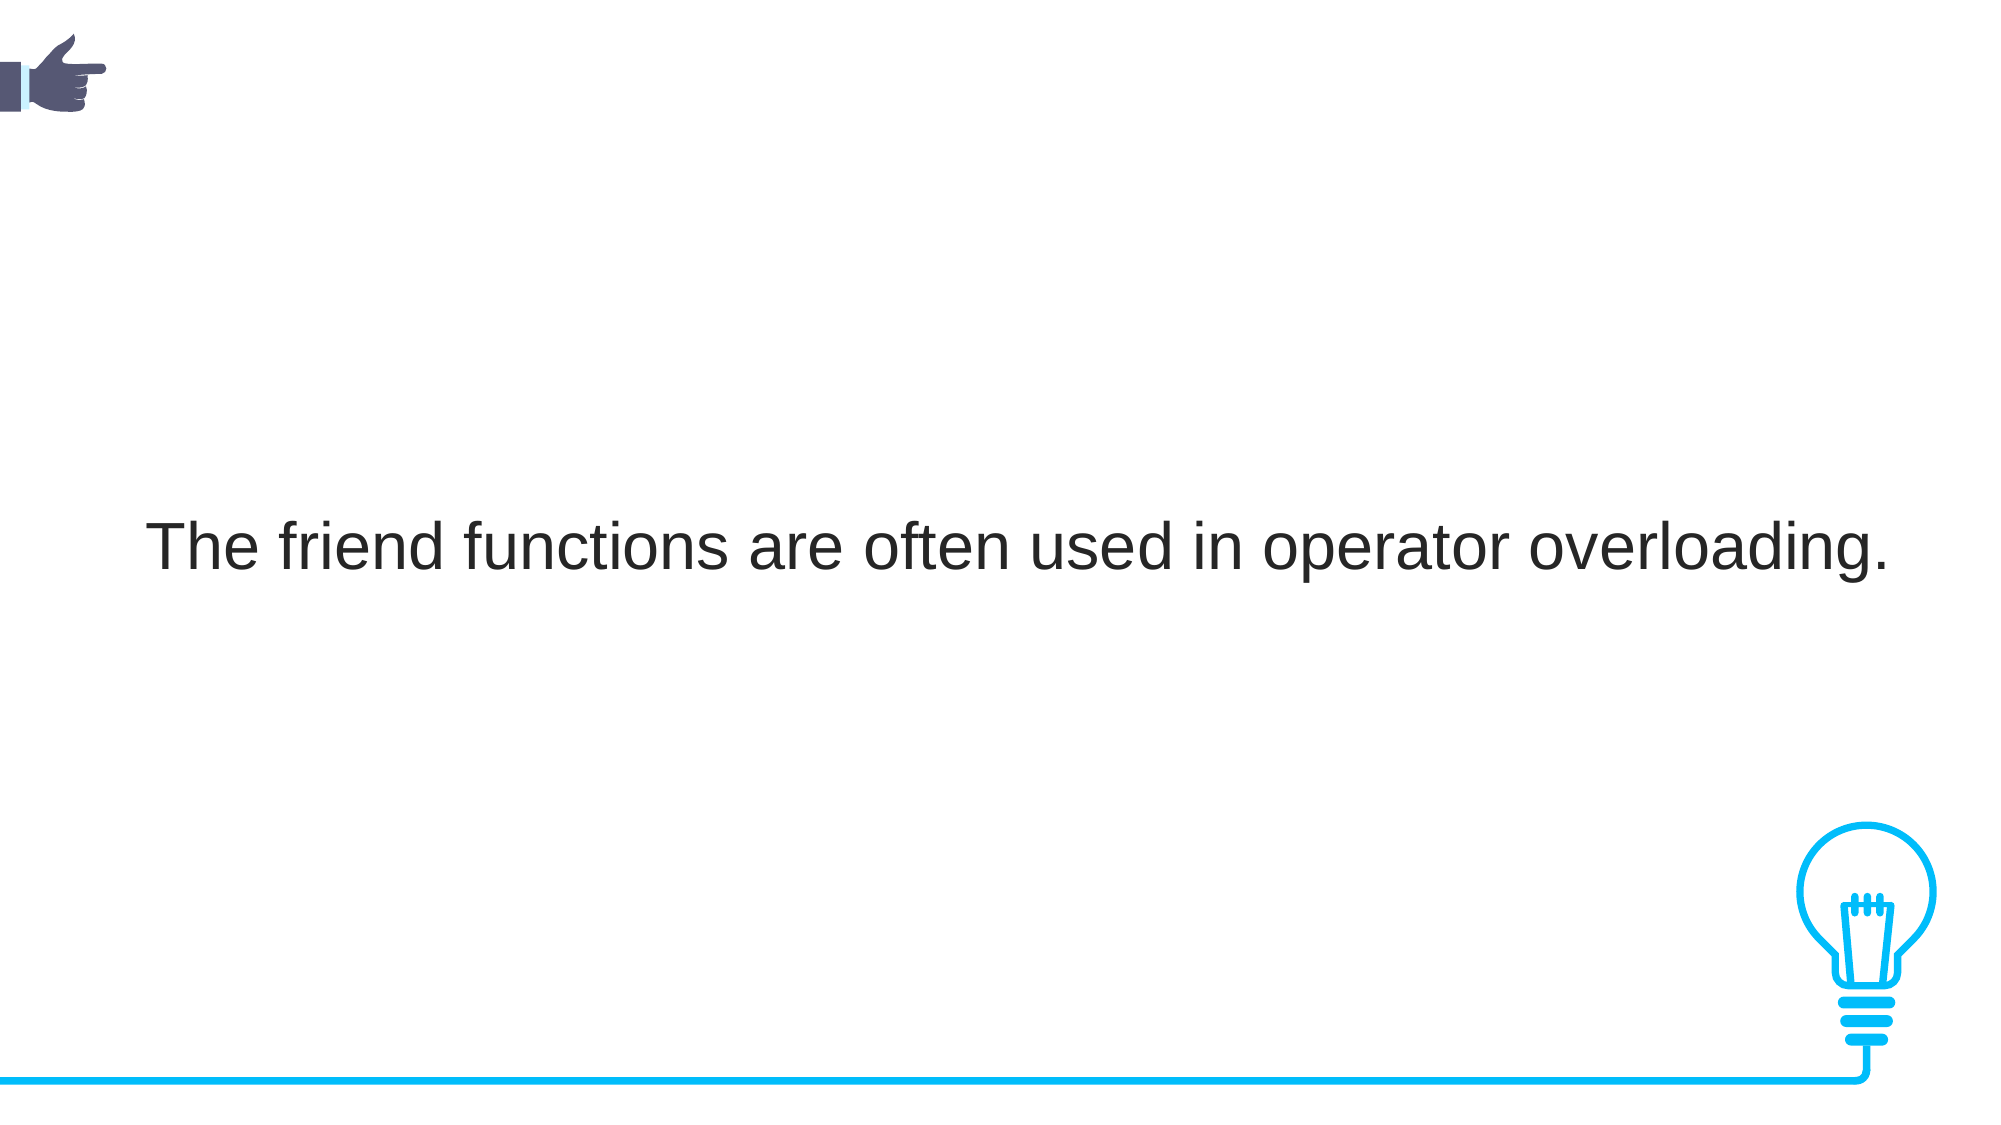

The friend functions are often used in operator overloading.